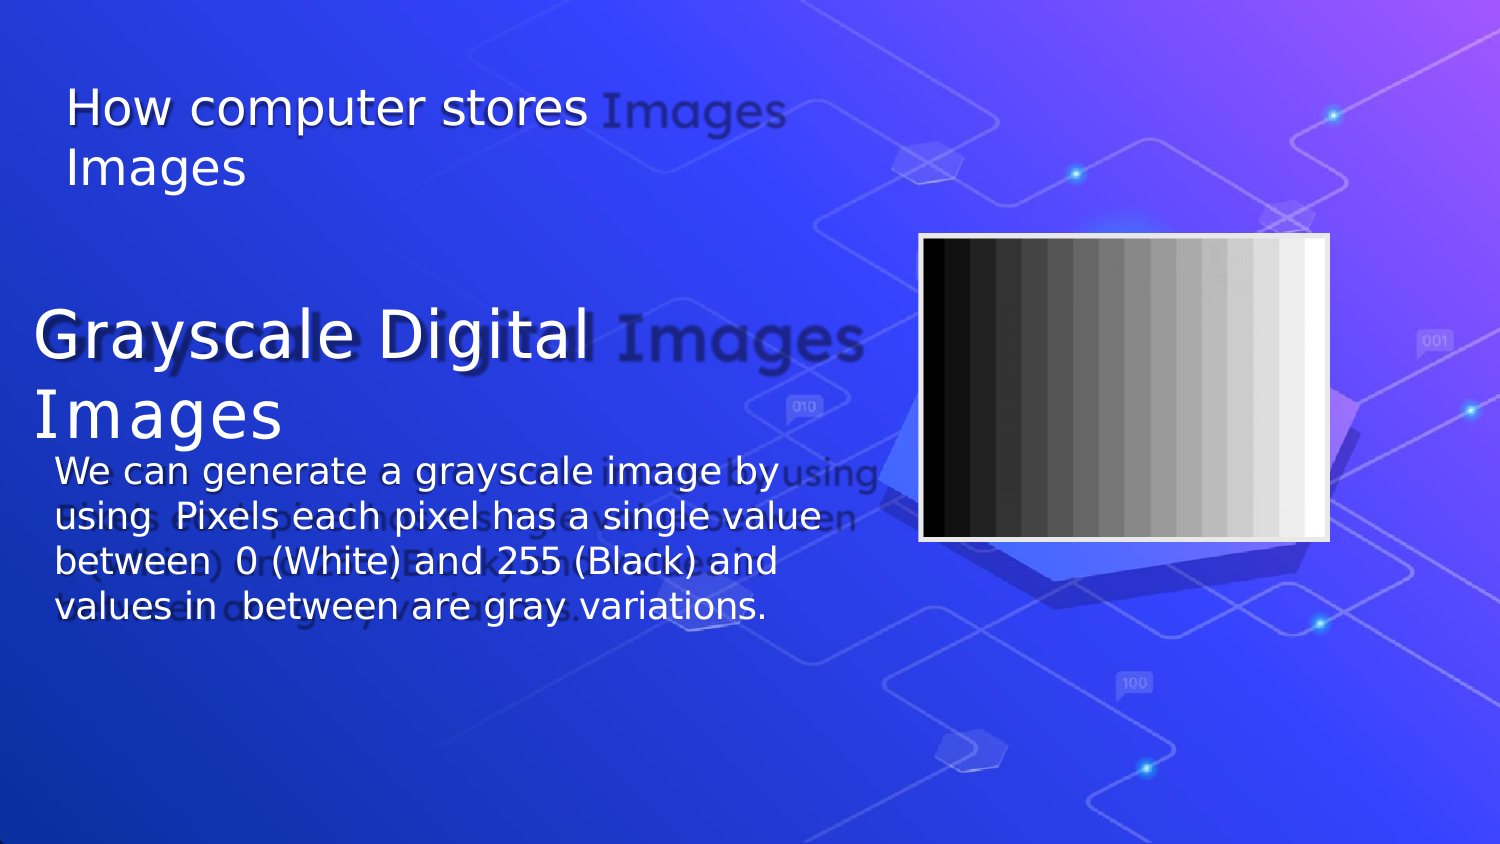

# How computer stores Images

Grayscale Digital Images

We can generate a grayscale image by using  Pixels each pixel has a single value between  0 (White) and 255 (Black) and values in  between are gray variations.